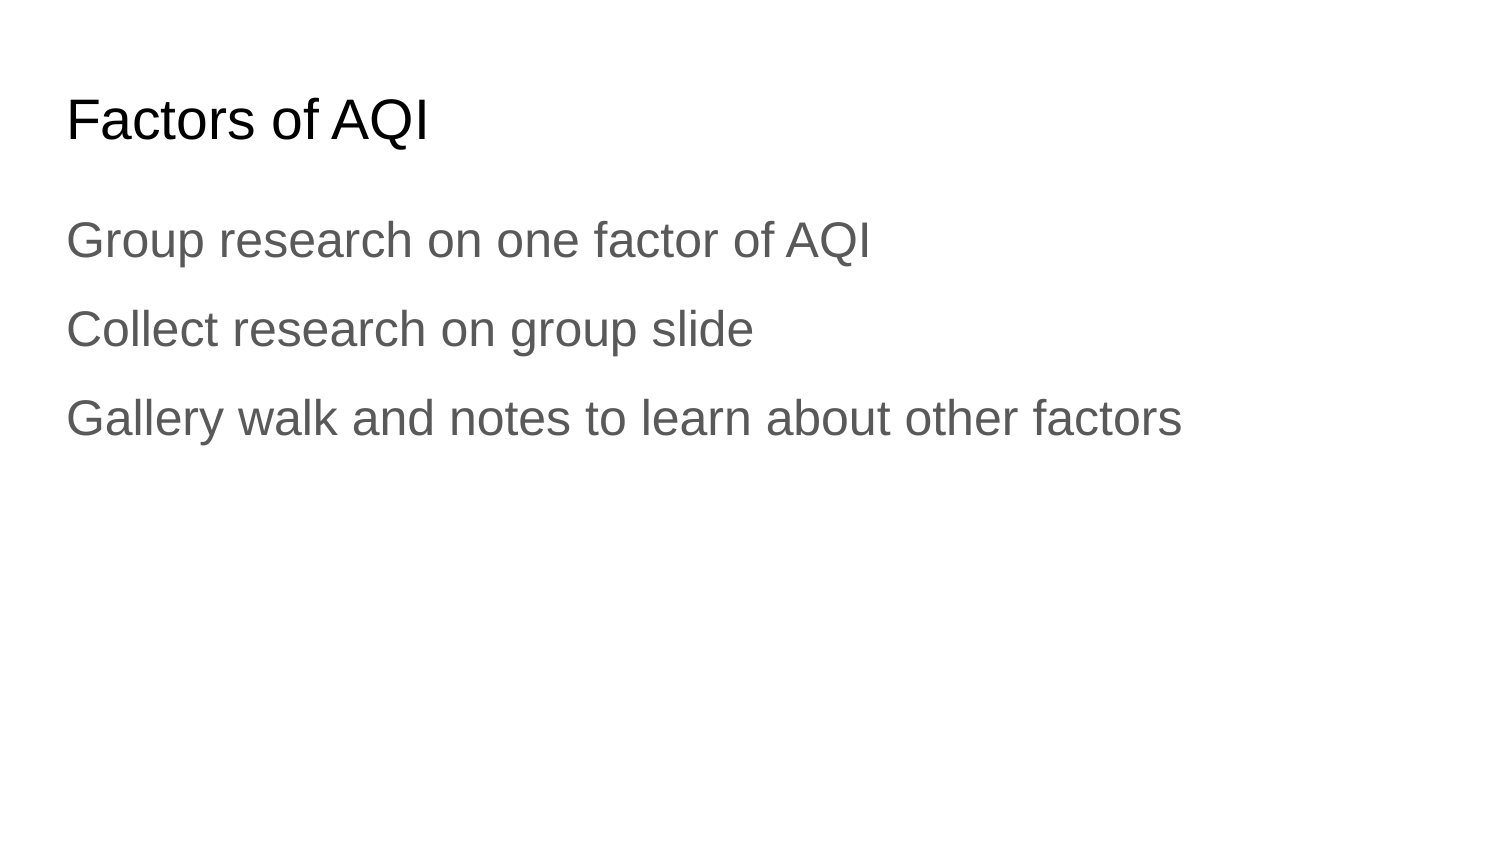

# Factors of AQI
Group research on one factor of AQI
Collect research on group slide
Gallery walk and notes to learn about other factors